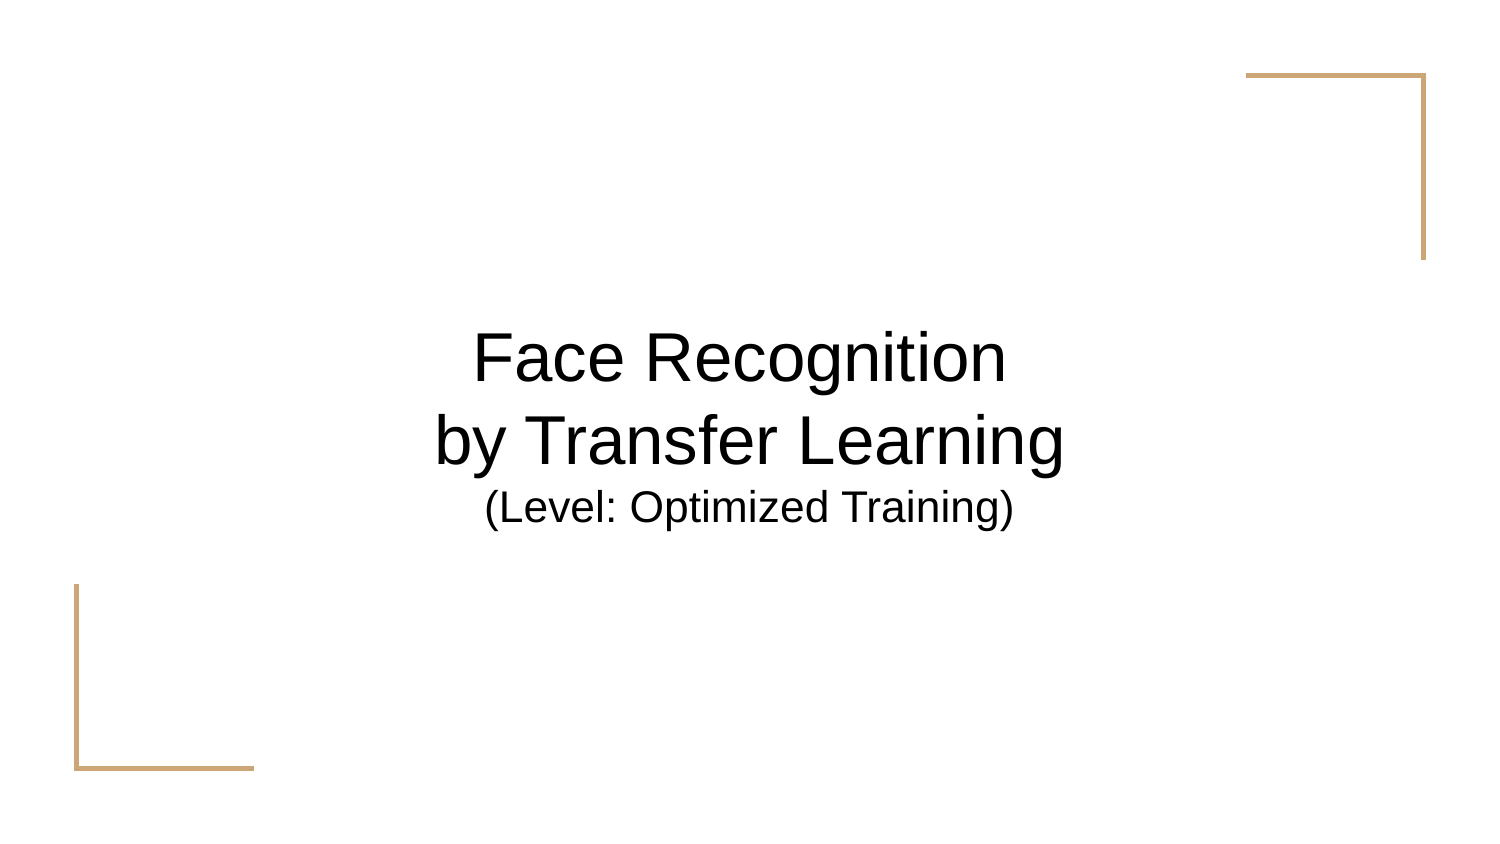

# Face Recognition
by Transfer Learning
(Level: Optimized Training)